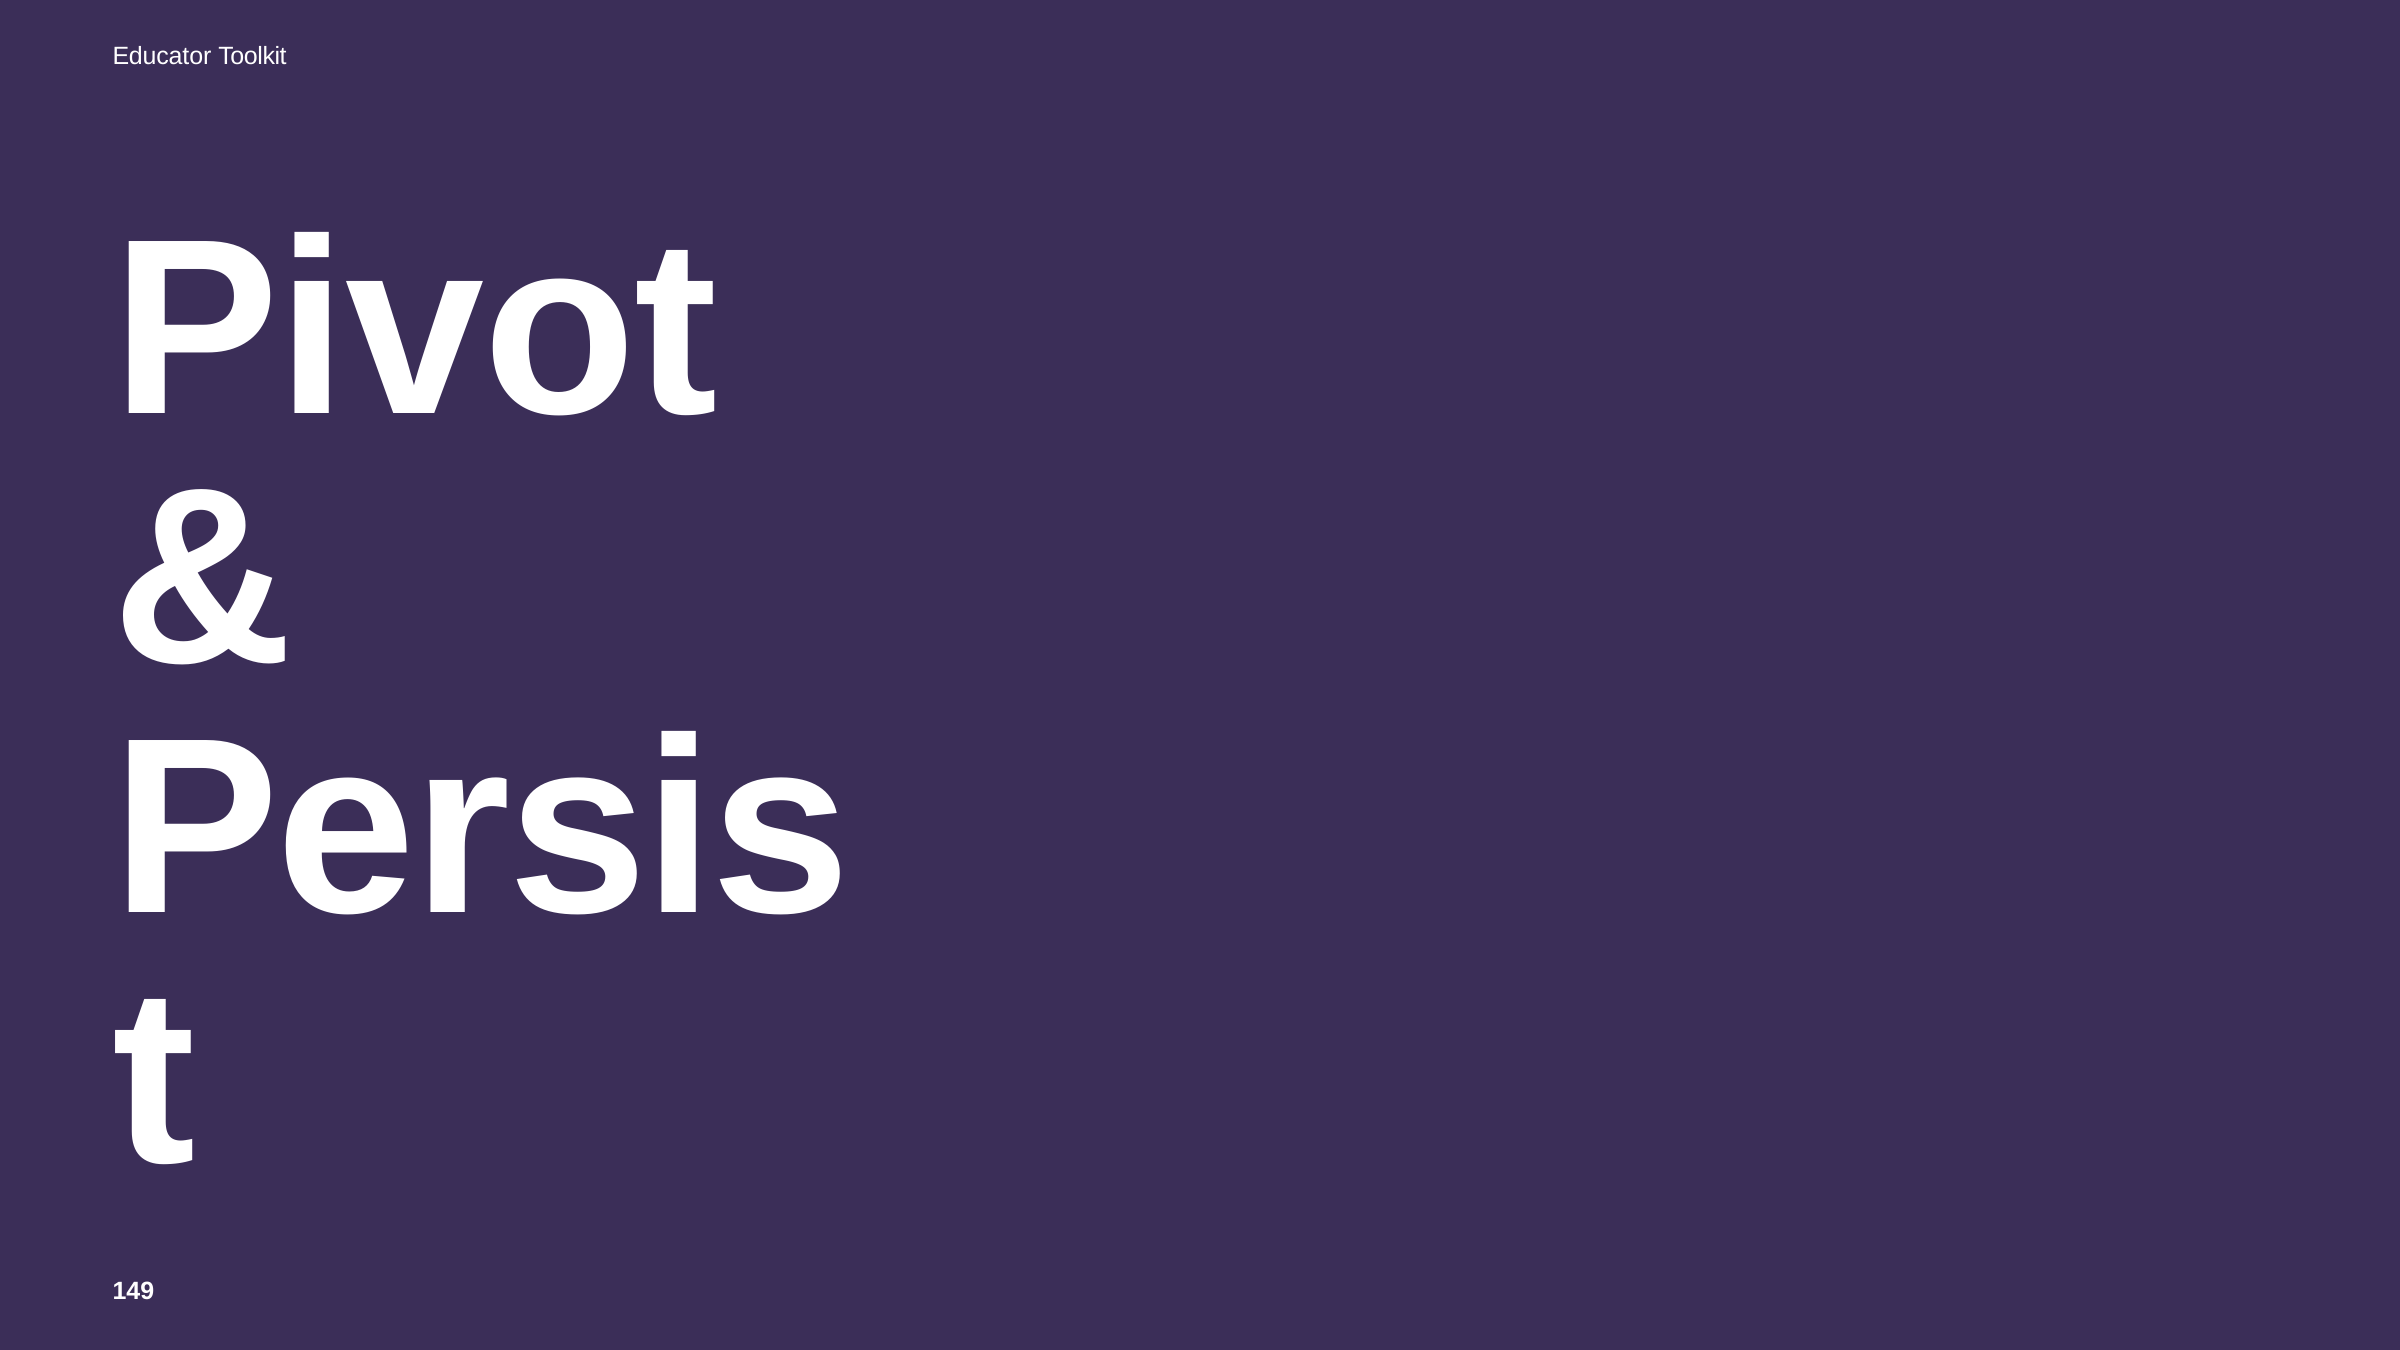

Educator Toolkit
# Pivot &  Persist
149